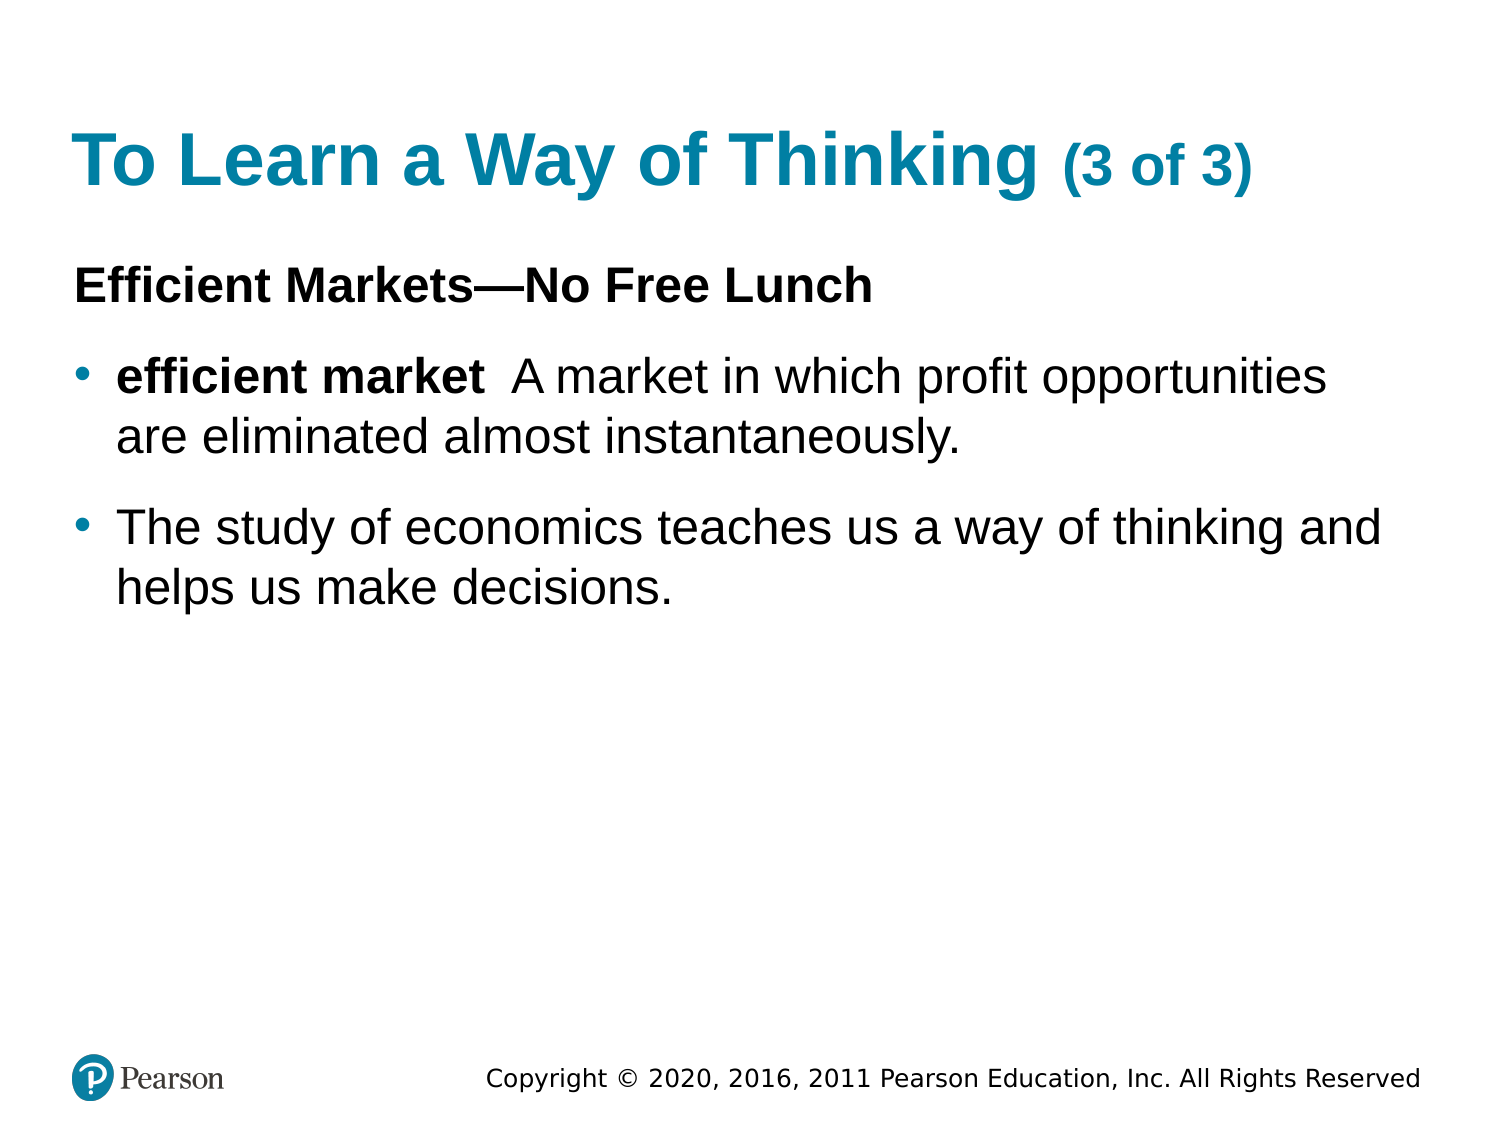

# To Learn a Way of Thinking (3 of 3)
Efficient Markets—No Free Lunch
efficient market  A market in which profit opportunities are eliminated almost instantaneously.
The study of economics teaches us a way of thinking and helps us make decisions.